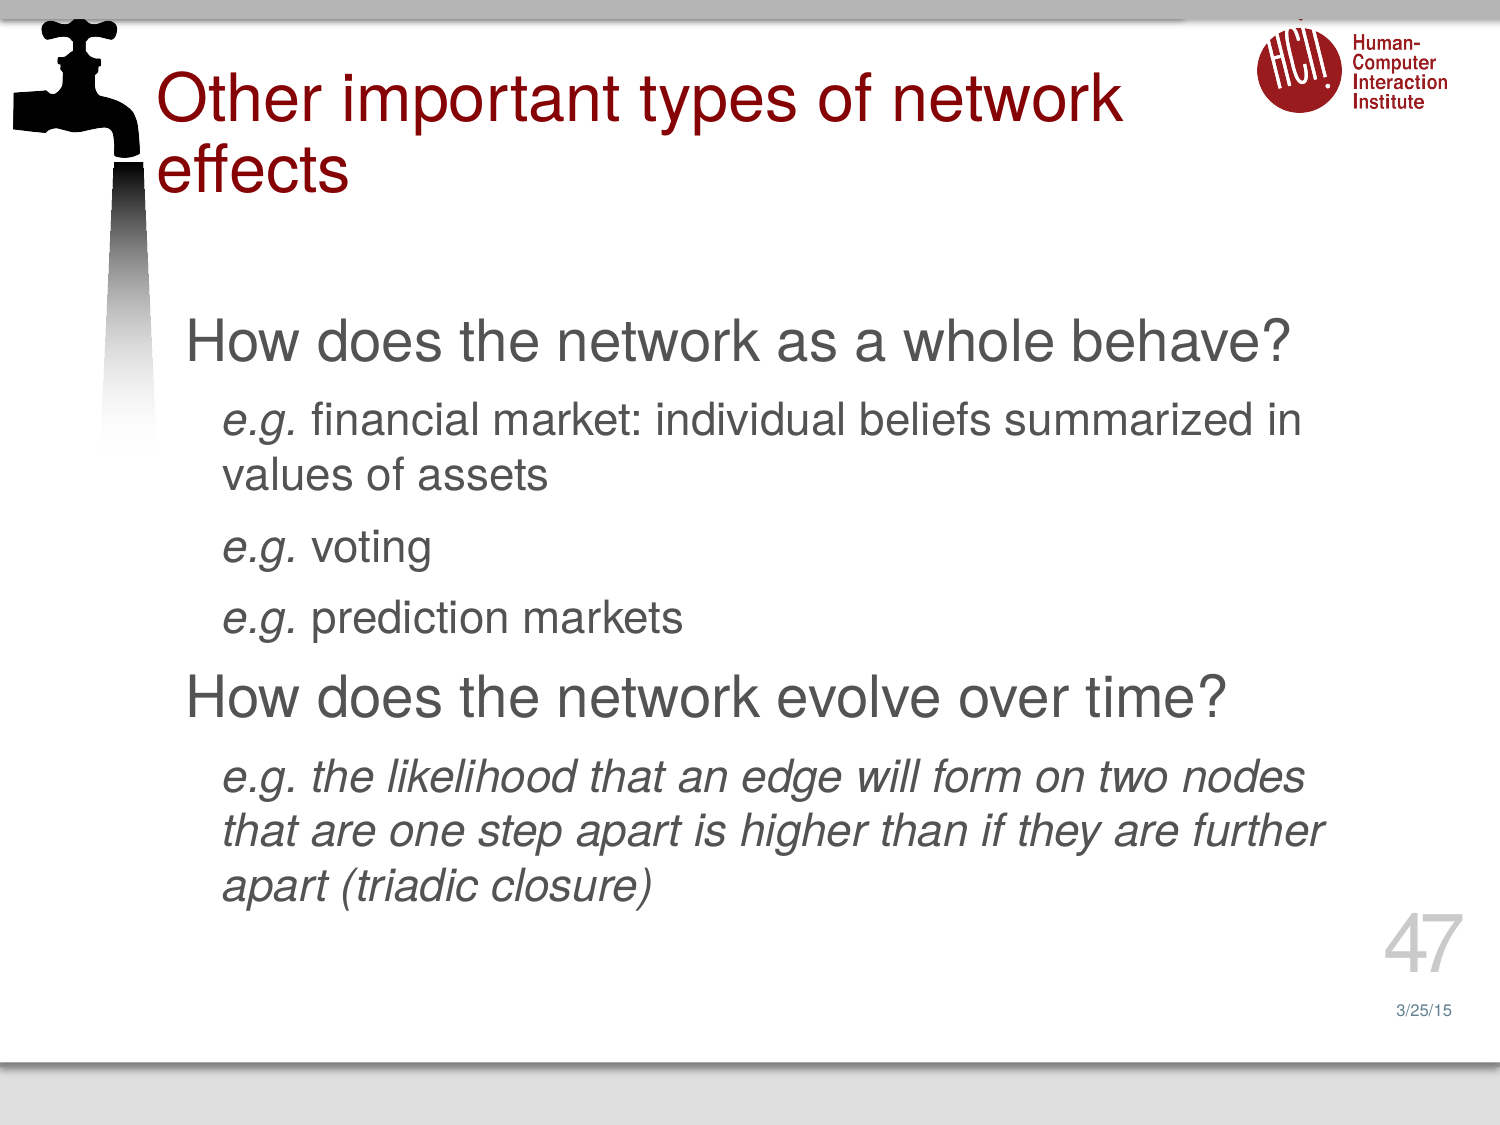

# Other important types of network effects
How does the network as a whole behave?
e.g. financial market: individual beliefs summarized in values of assets
e.g. voting
e.g. prediction markets
How does the network evolve over time?
e.g. the likelihood that an edge will form on two nodes that are one step apart is higher than if they are further apart (triadic closure)
47
3/25/15